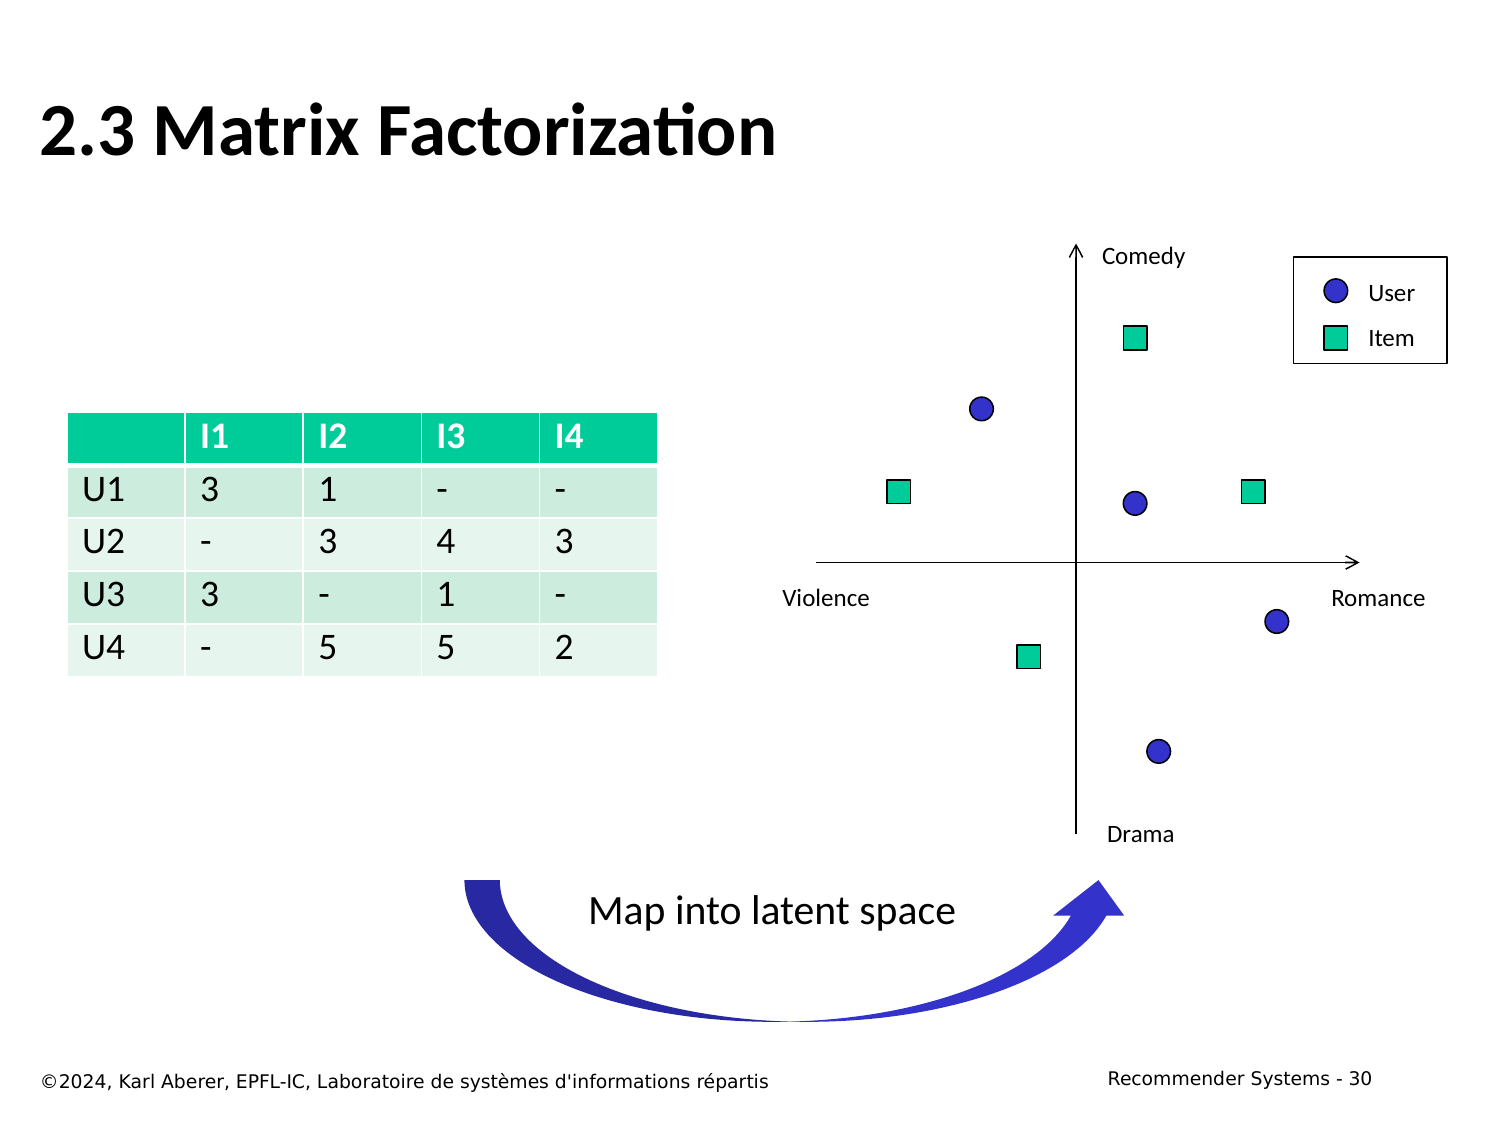

# 2.3 Matrix Factorization
Comedy

User

Item

Violence
Romance

Drama
|  | I1 | I2 | I3 | I4 |
| --- | --- | --- | --- | --- |
| U1 | 3 | 1 | - | - |
| U2 | - | 3 | 4 | 3 |
| U3 | 3 | - | 1 | - |
| U4 | - | 5 | 5 | 2 |
Map into latent space

©2024, Karl Aberer, EPFL-IC, Laboratoire de systèmes d'informations répartis